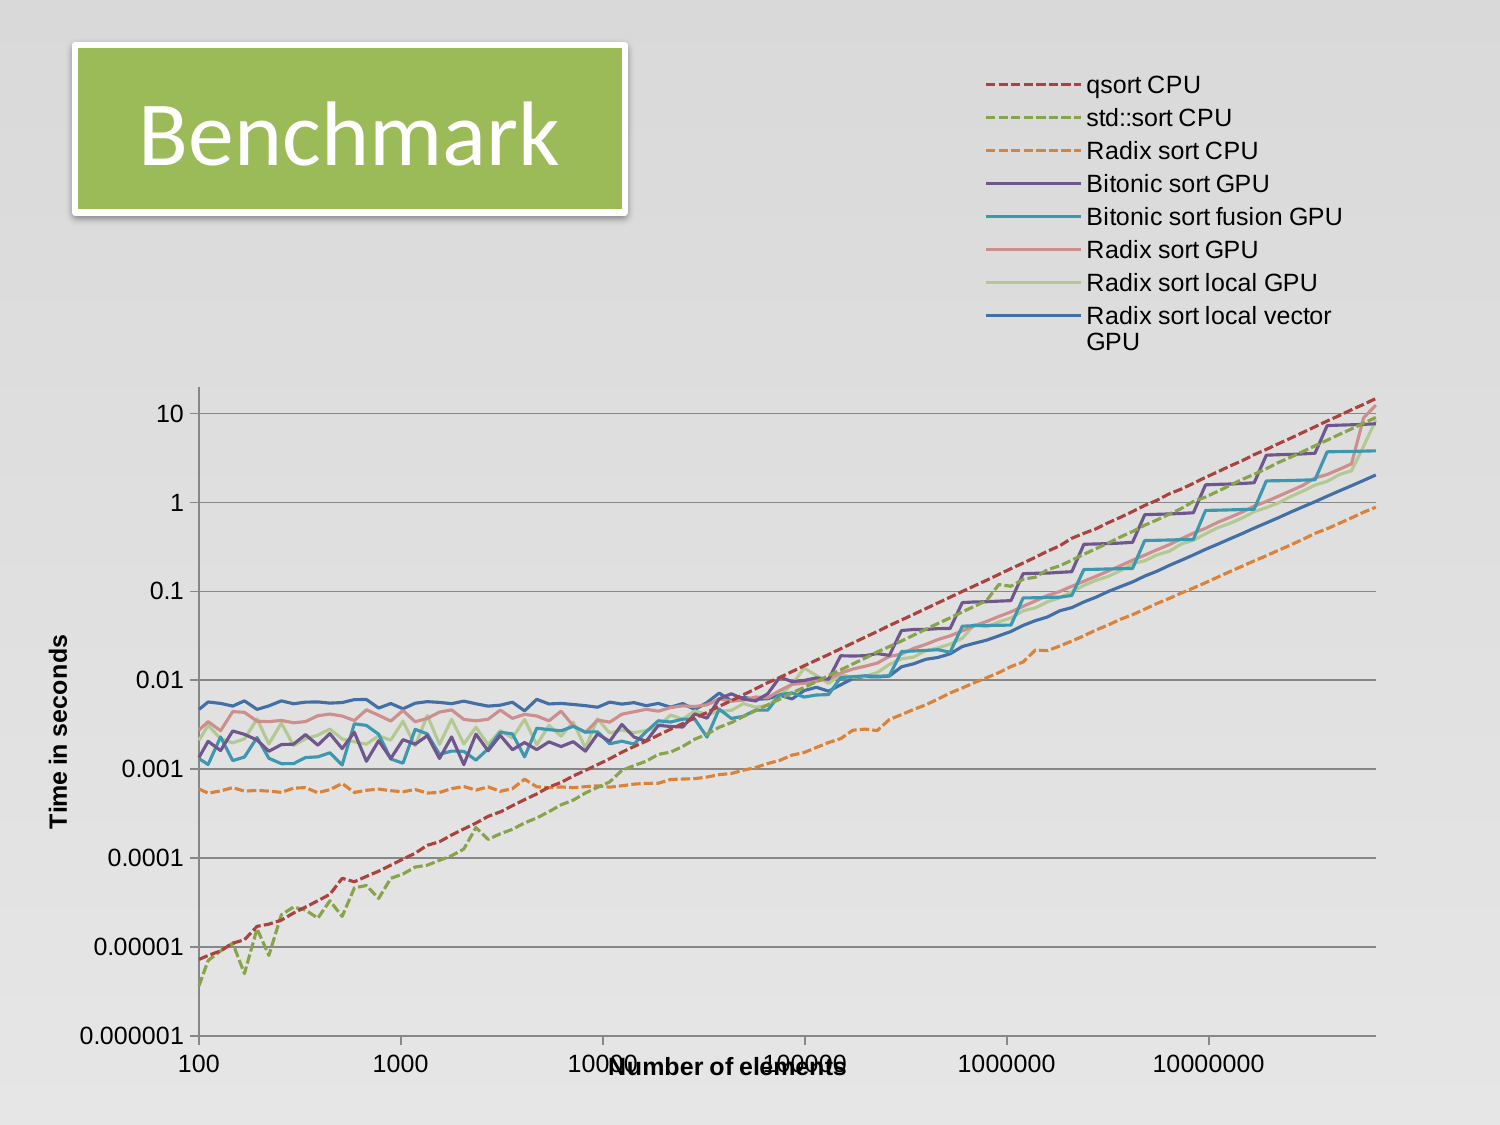

### Chart

| Category | qsort CPU | std::sort CPU | Radix sort CPU | Bitonic sort GPU | Bitonic sort fusion GPU | Radix sort GPU | Radix sort local GPU | Radix sort local vector GPU |
|---|---|---|---|---|---|---|---|---|
# Benchmark